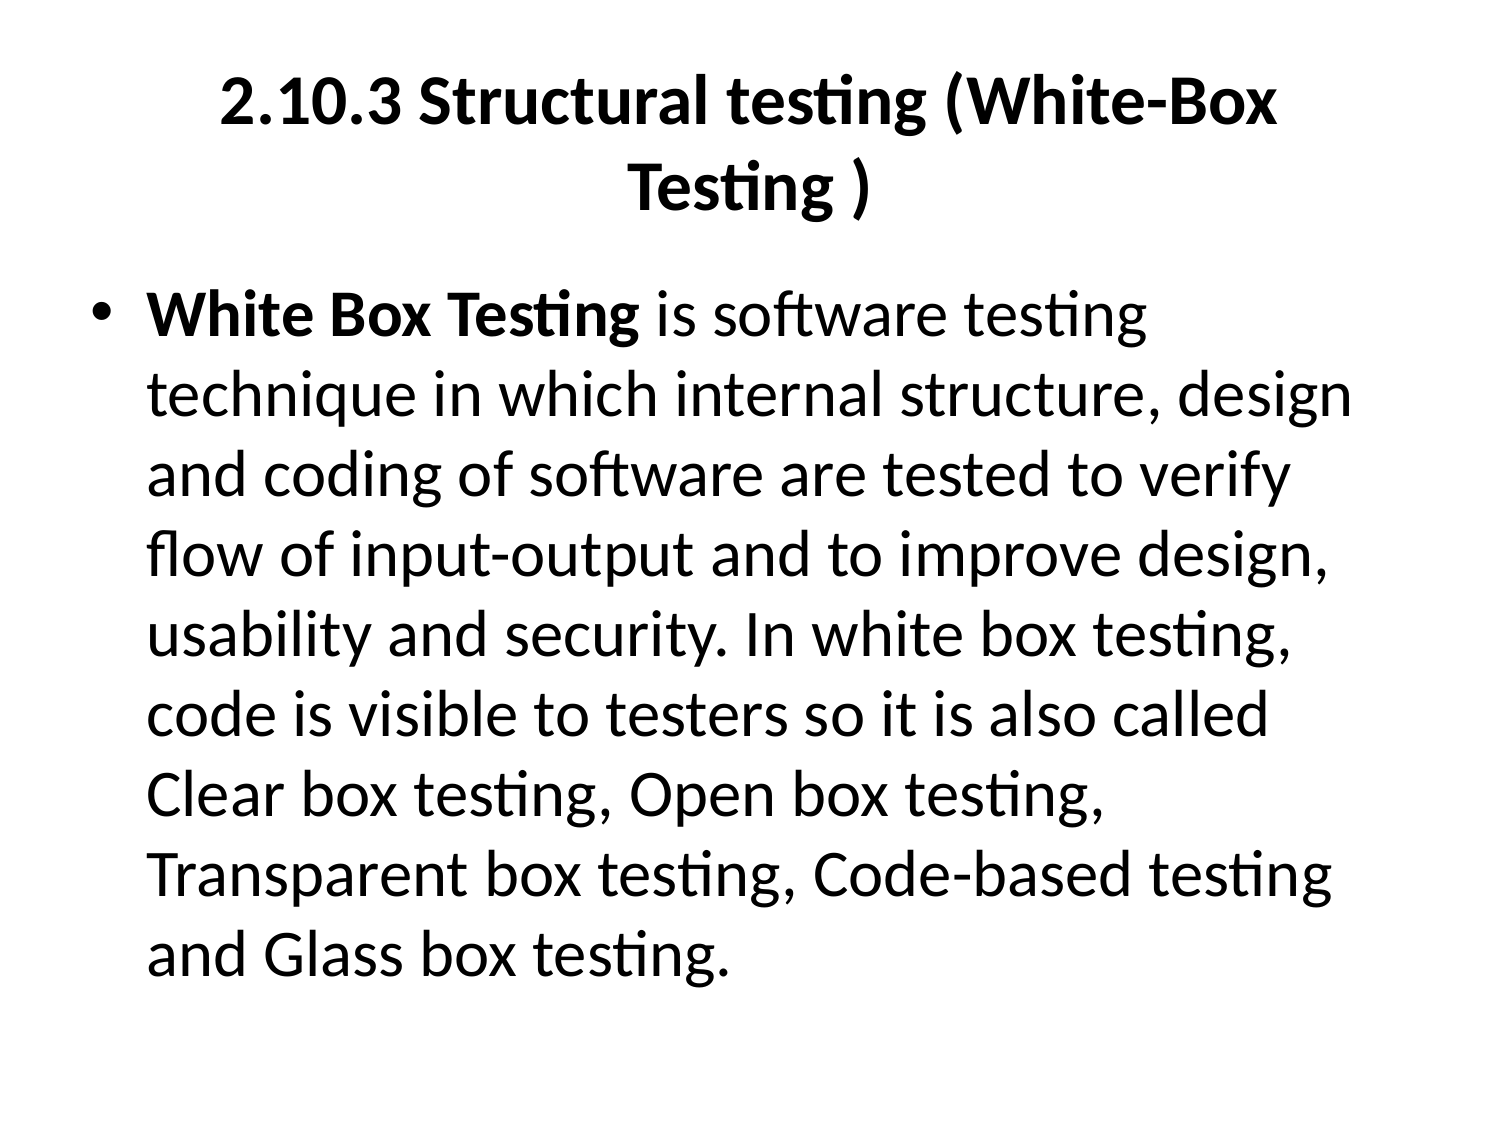

# 2.10.3 Structural testing (White-Box Testing )
White Box Testing is software testing technique in which internal structure, design and coding of software are tested to verify flow of input-output and to improve design, usability and security. In white box testing, code is visible to testers so it is also called Clear box testing, Open box testing, Transparent box testing, Code-based testing and Glass box testing.